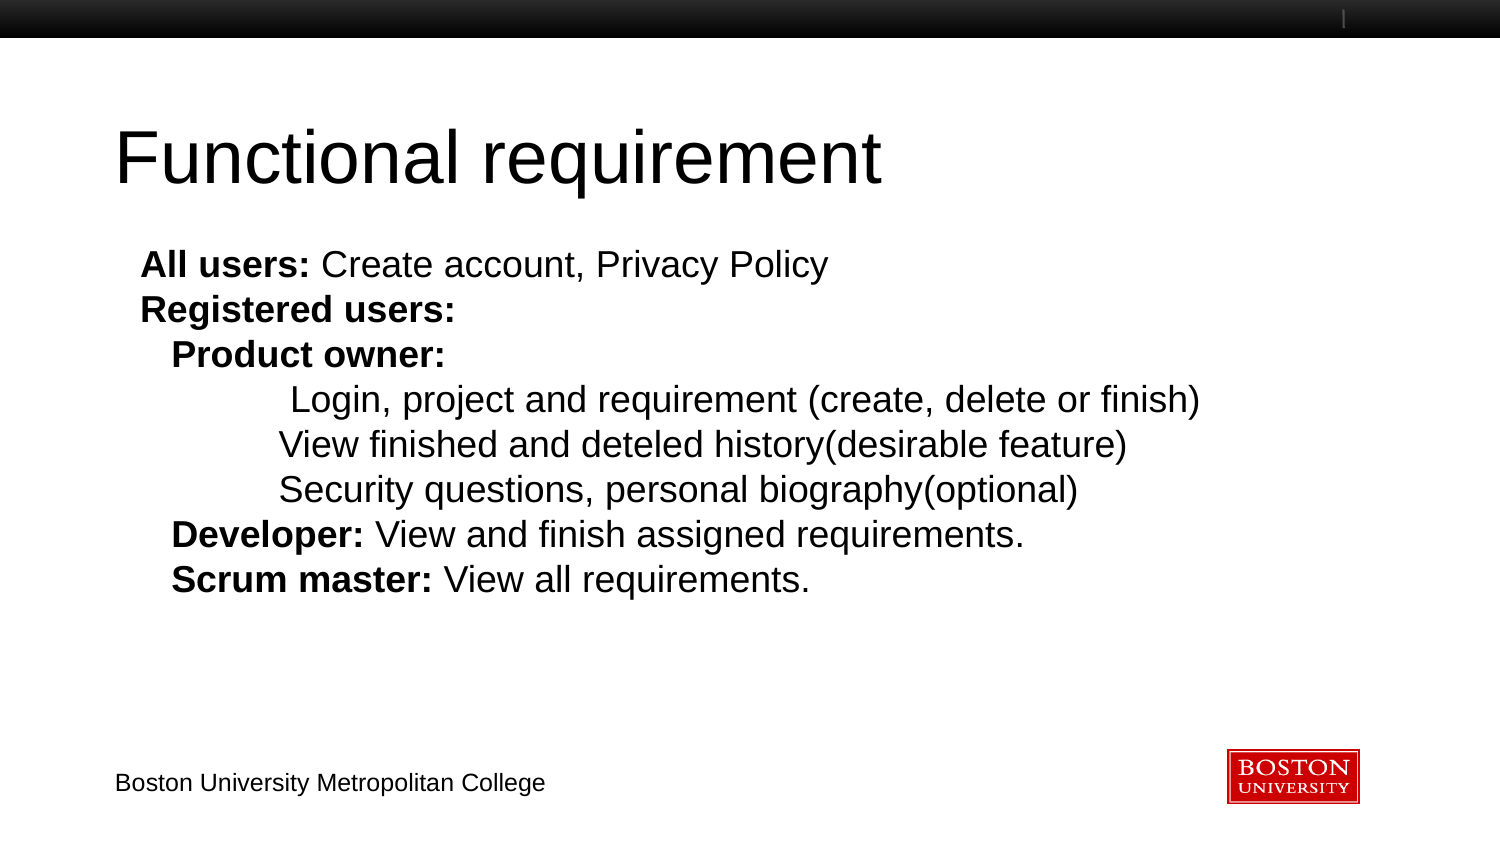

# Functional requirement
All users: Create account, Privacy Policy
Registered users:
	Product owner:
Login, project and requirement (create, delete or finish)
View finished and deteled history(desirable feature)
Security questions, personal biography(optional)
	Developer: View and finish assigned requirements.
	Scrum master: View all requirements.